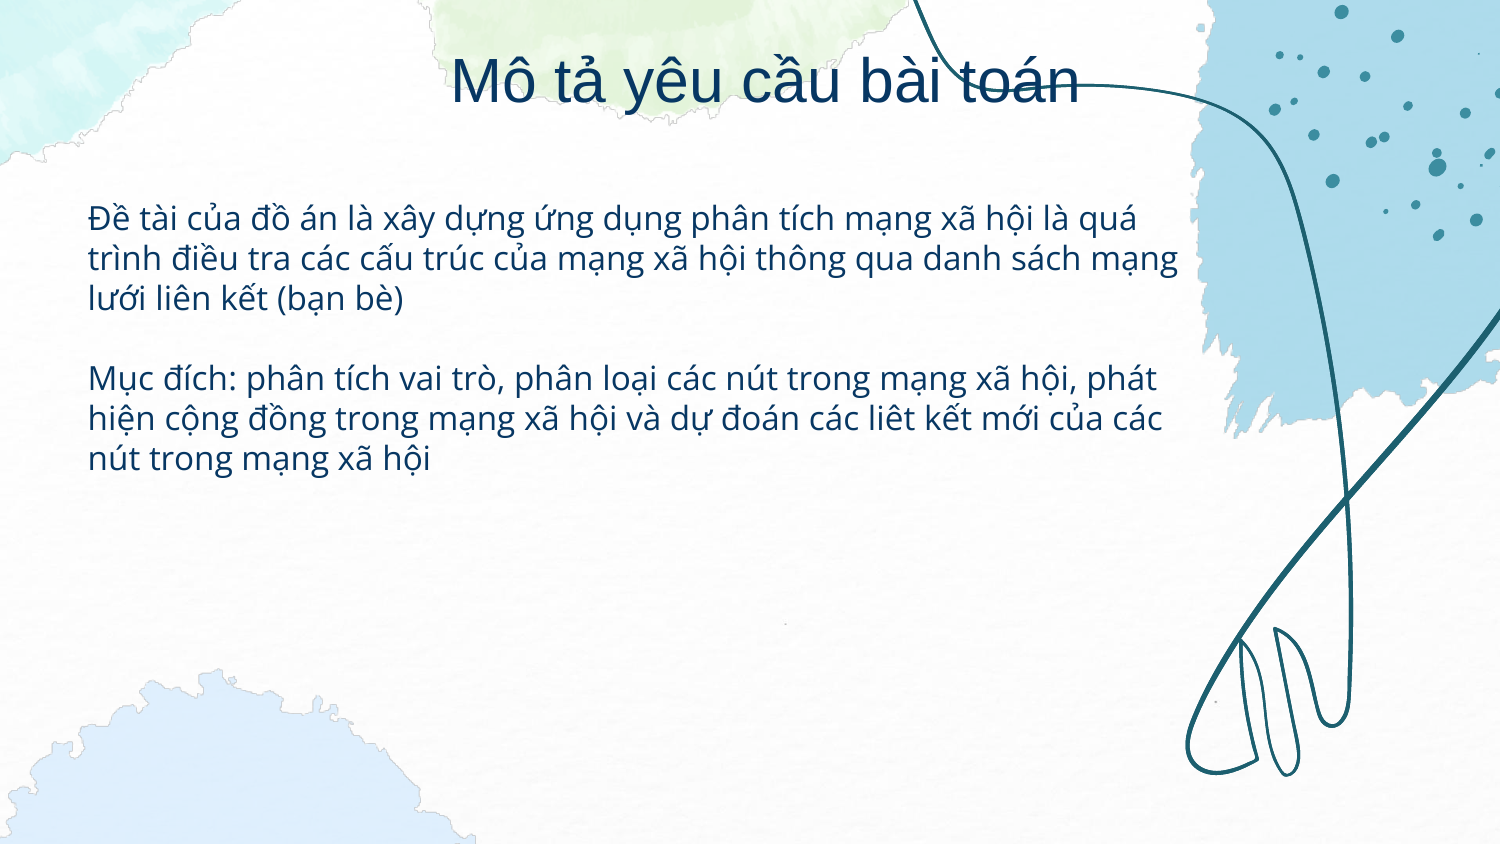

# Mô tả yêu cầu bài toán
Đề tài của đồ án là xây dựng ứng dụng phân tích mạng xã hội là quá trình điều tra các cấu trúc của mạng xã hội thông qua danh sách mạng lưới liên kết (bạn bè)

Mục đích: phân tích vai trò, phân loại các nút trong mạng xã hội, phát hiện cộng đồng trong mạng xã hội và dự đoán các liêt kết mới của các nút trong mạng xã hội